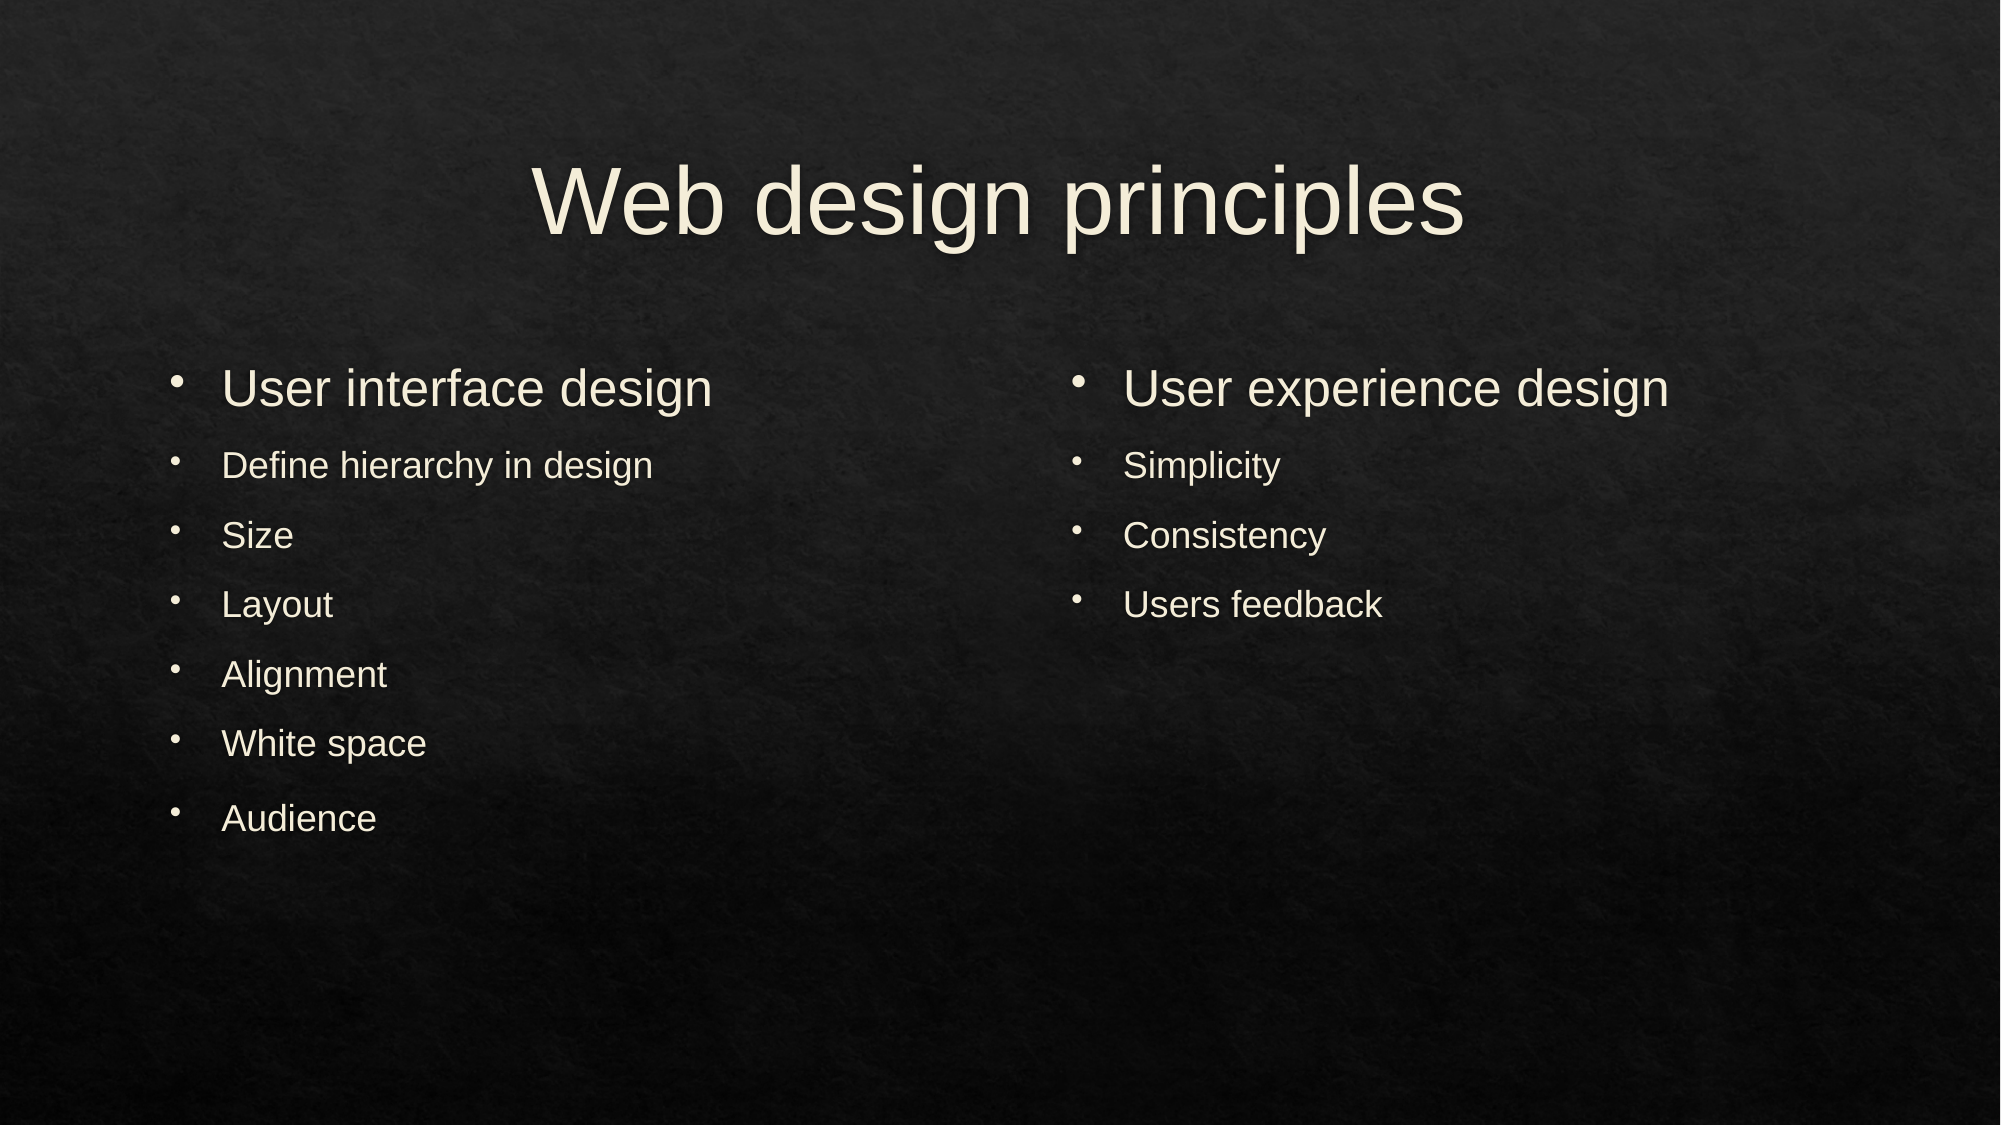

# Web design principles
User interface design
Define hierarchy in design
Size
Layout
Alignment
White space
Audience
User experience design
Simplicity
Consistency
Users feedback